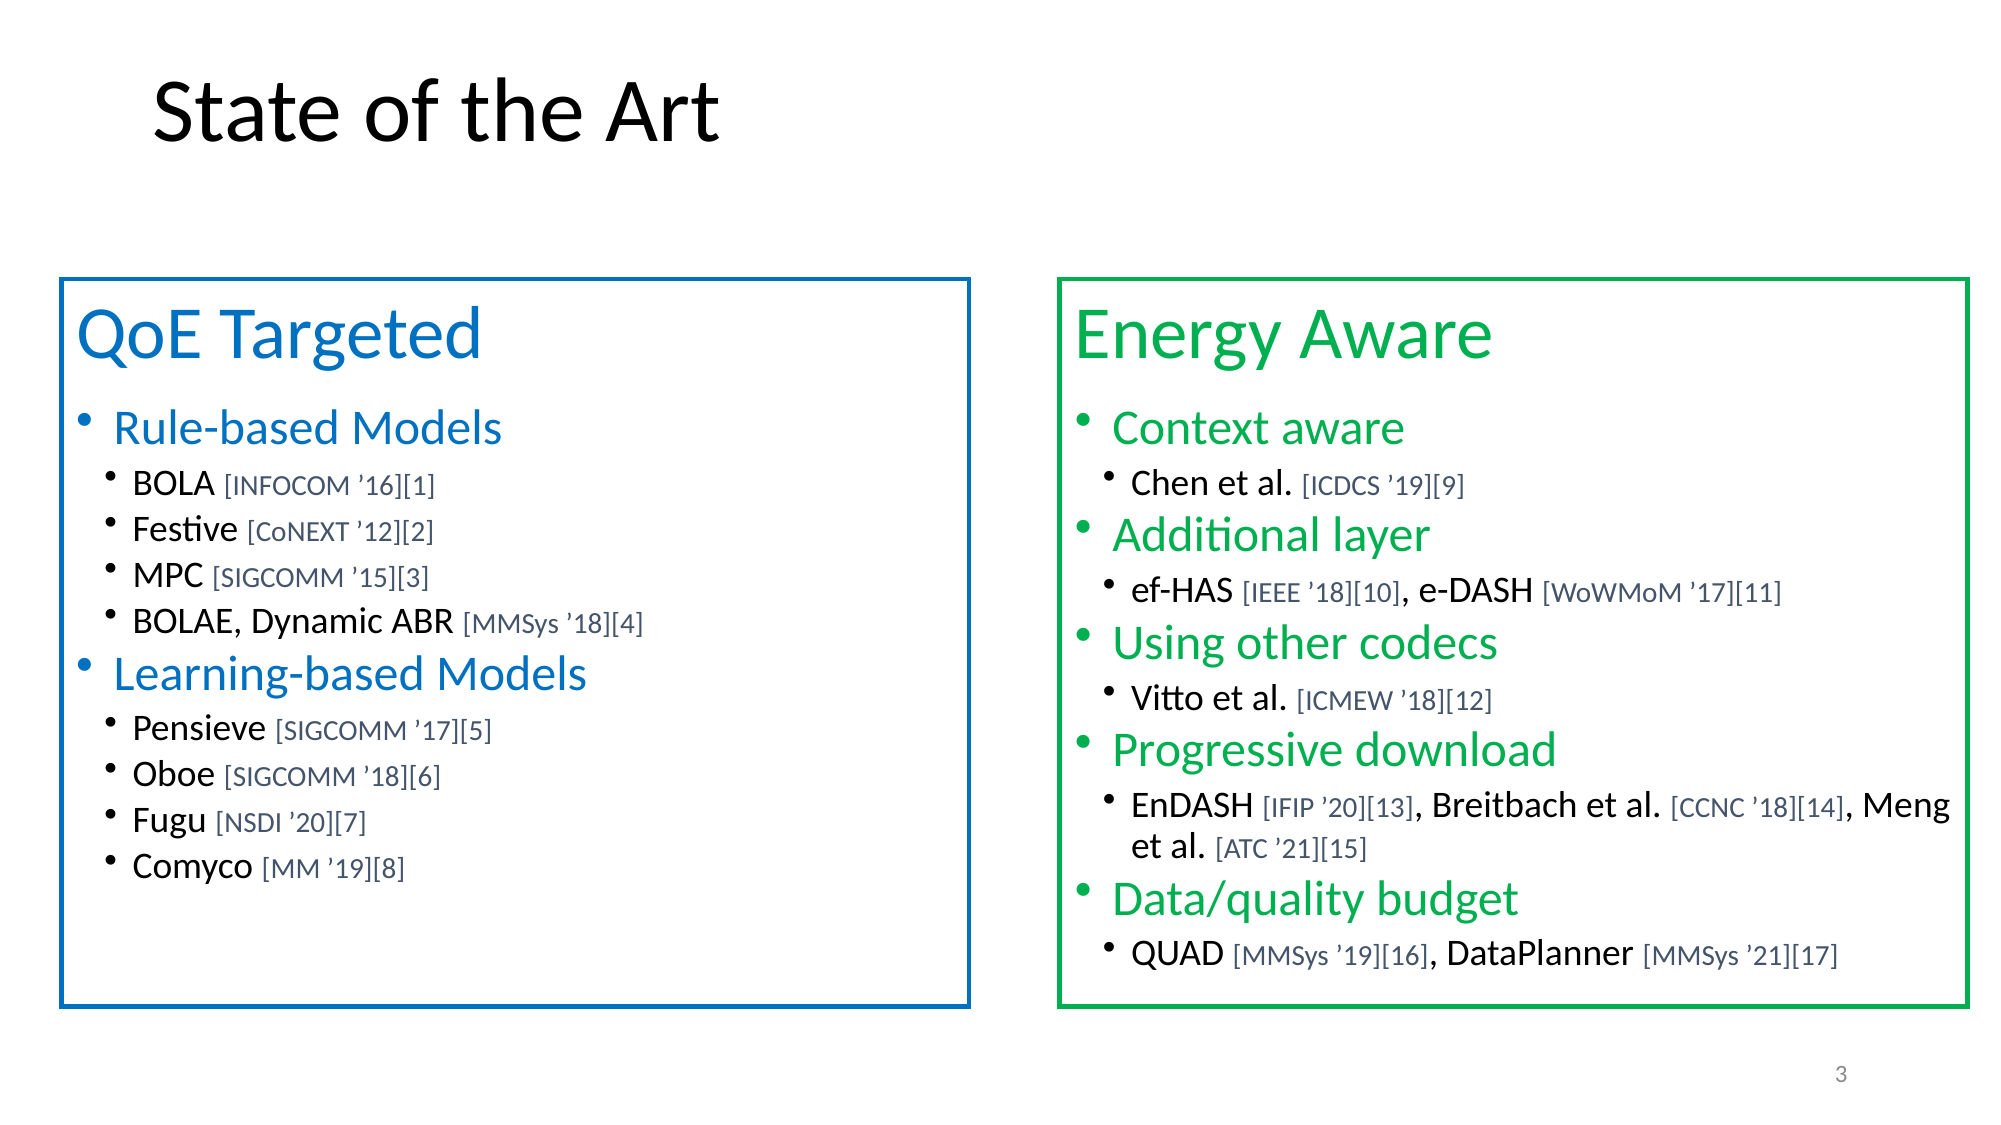

# State of the Art
QoE Targeted
Rule-based Models
BOLA [INFOCOM ’16][1]
Festive [CoNEXT ’12][2]
MPC [SIGCOMM ’15][3]
BOLAE, Dynamic ABR [MMSys ’18][4]
Learning-based Models
Pensieve [SIGCOMM ’17][5]
Oboe [SIGCOMM ’18][6]
Fugu [NSDI ’20][7]
Comyco [MM ’19][8]
Energy Aware
Context aware
Chen et al. [ICDCS ’19][9]
Additional layer
ef-HAS [IEEE ’18][10], e-DASH [WoWMoM ’17][11]
Using other codecs
Vitto et al. [ICMEW ’18][12]
Progressive download
EnDASH [IFIP ’20][13], Breitbach et al. [CCNC ’18][14], Meng et al. [ATC ’21][15]
Data/quality budget
QUAD [MMSys ’19][16], DataPlanner [MMSys ’21][17]
3